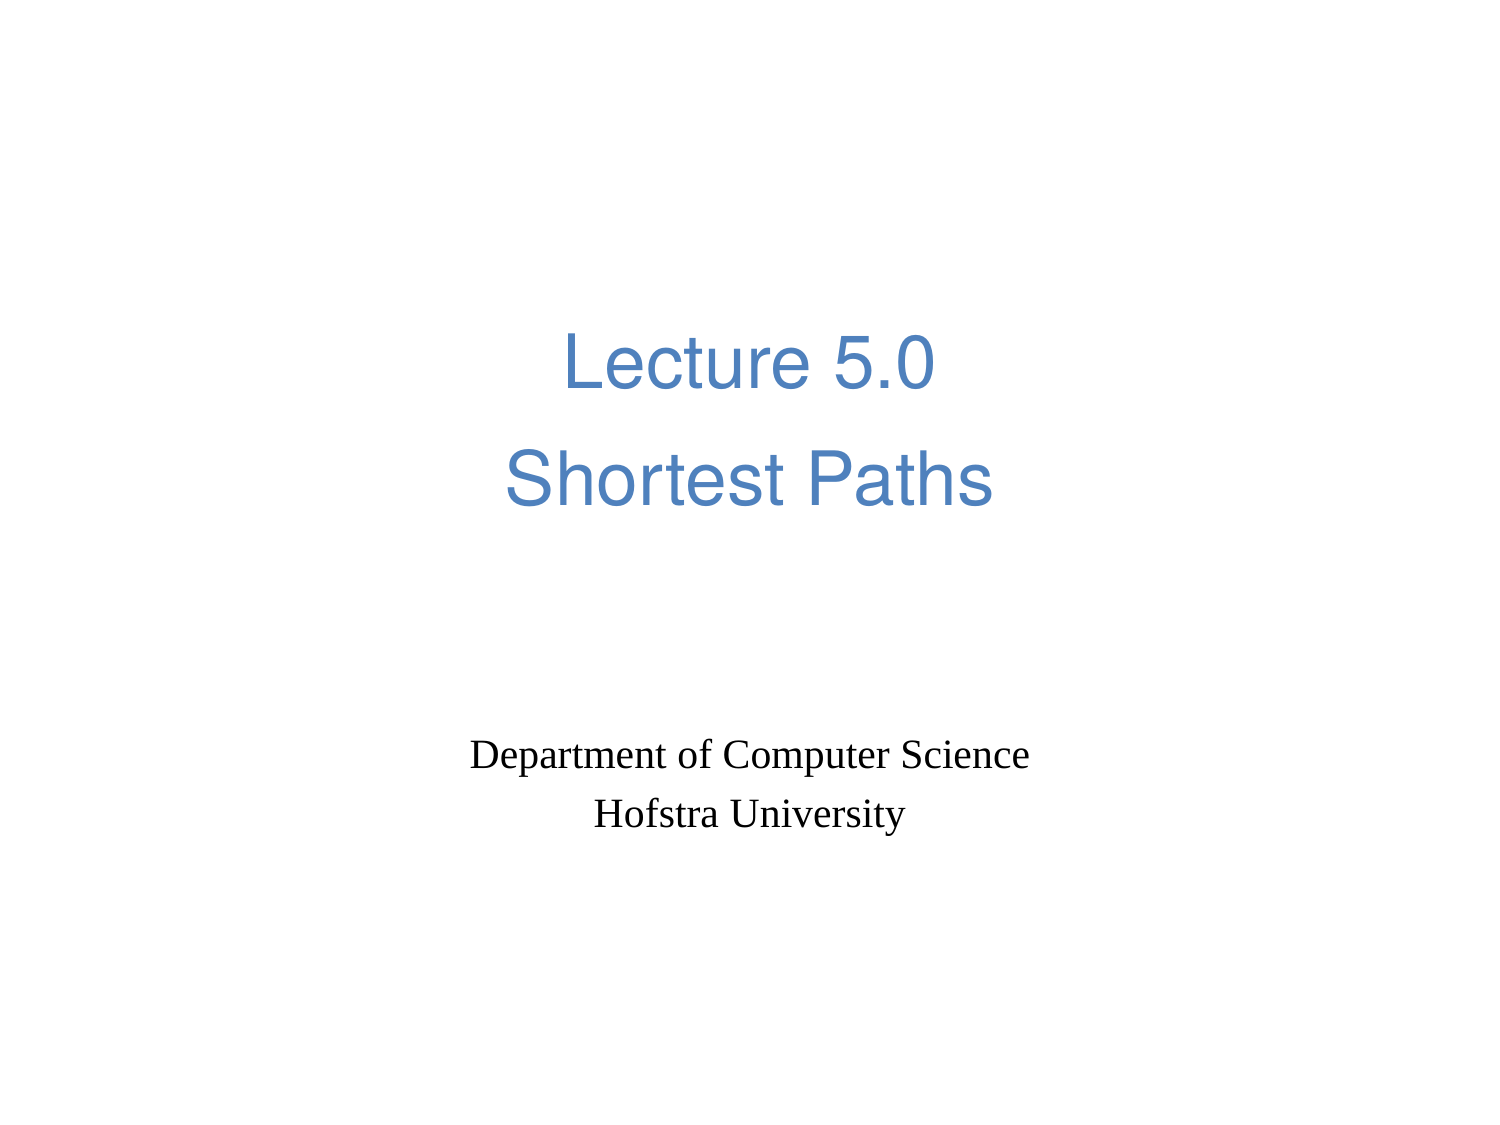

# Lecture 5.0 Shortest Paths
Department of Computer Science
Hofstra University